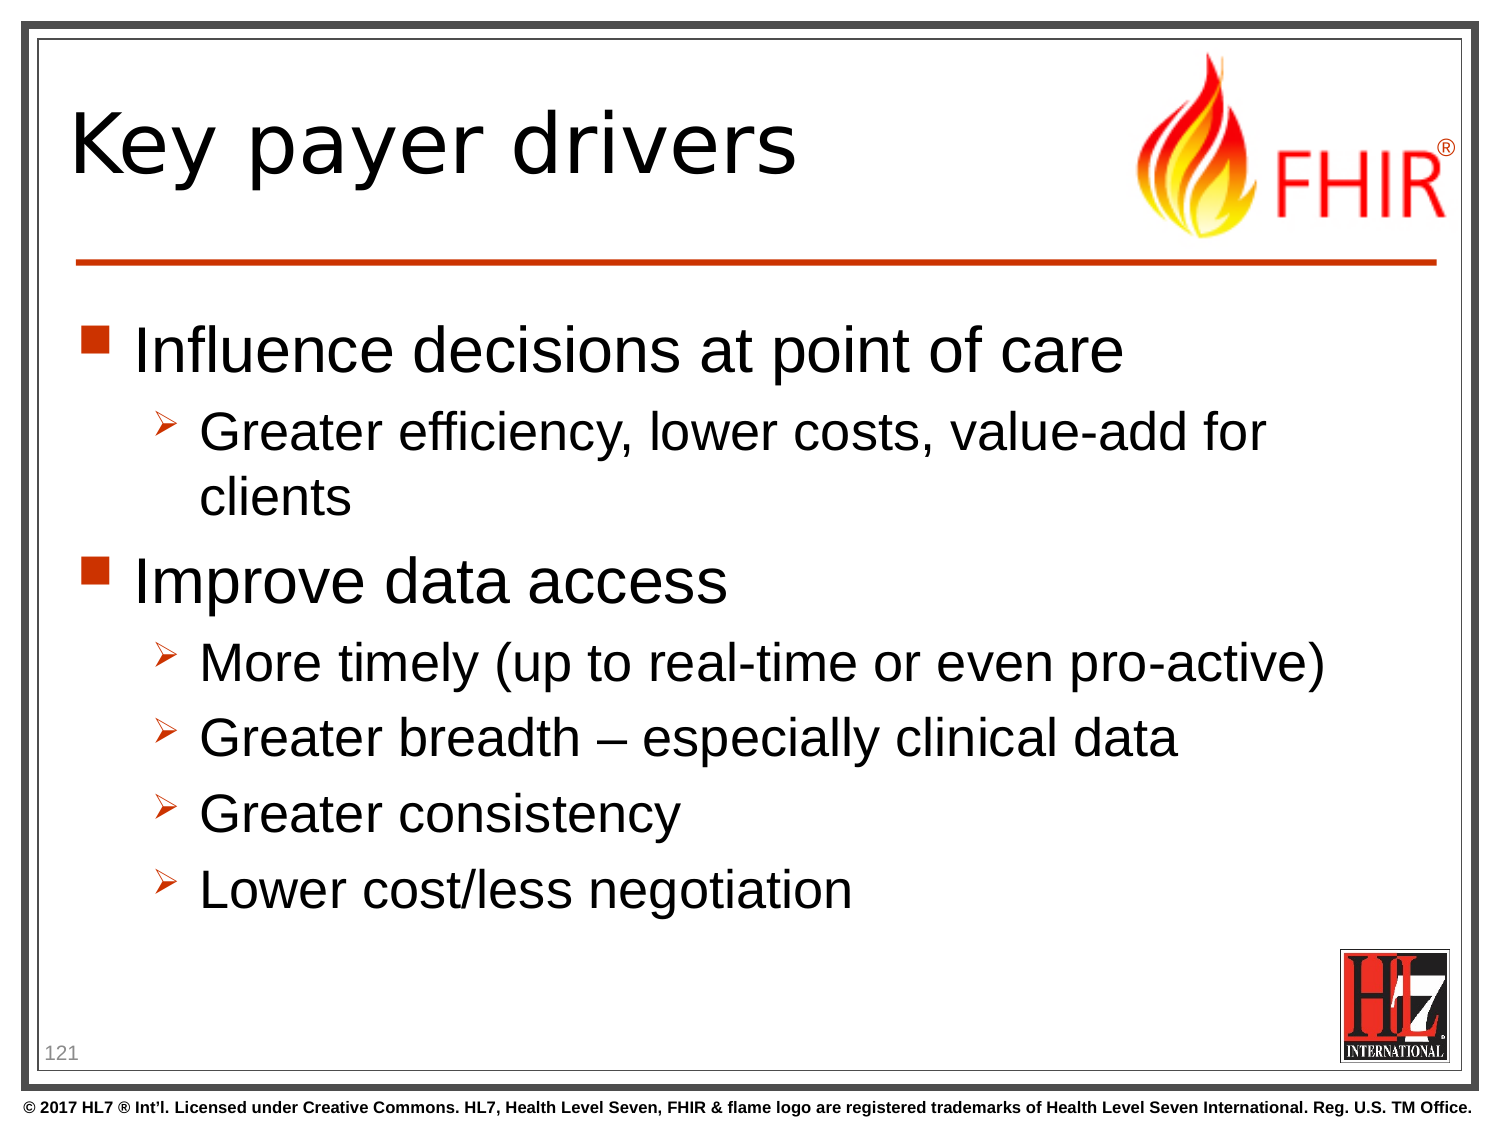

# Key payer drivers
Influence decisions at point of care
Greater efficiency, lower costs, value-add for clients
Improve data access
More timely (up to real-time or even pro-active)
Greater breadth – especially clinical data
Greater consistency
Lower cost/less negotiation
121